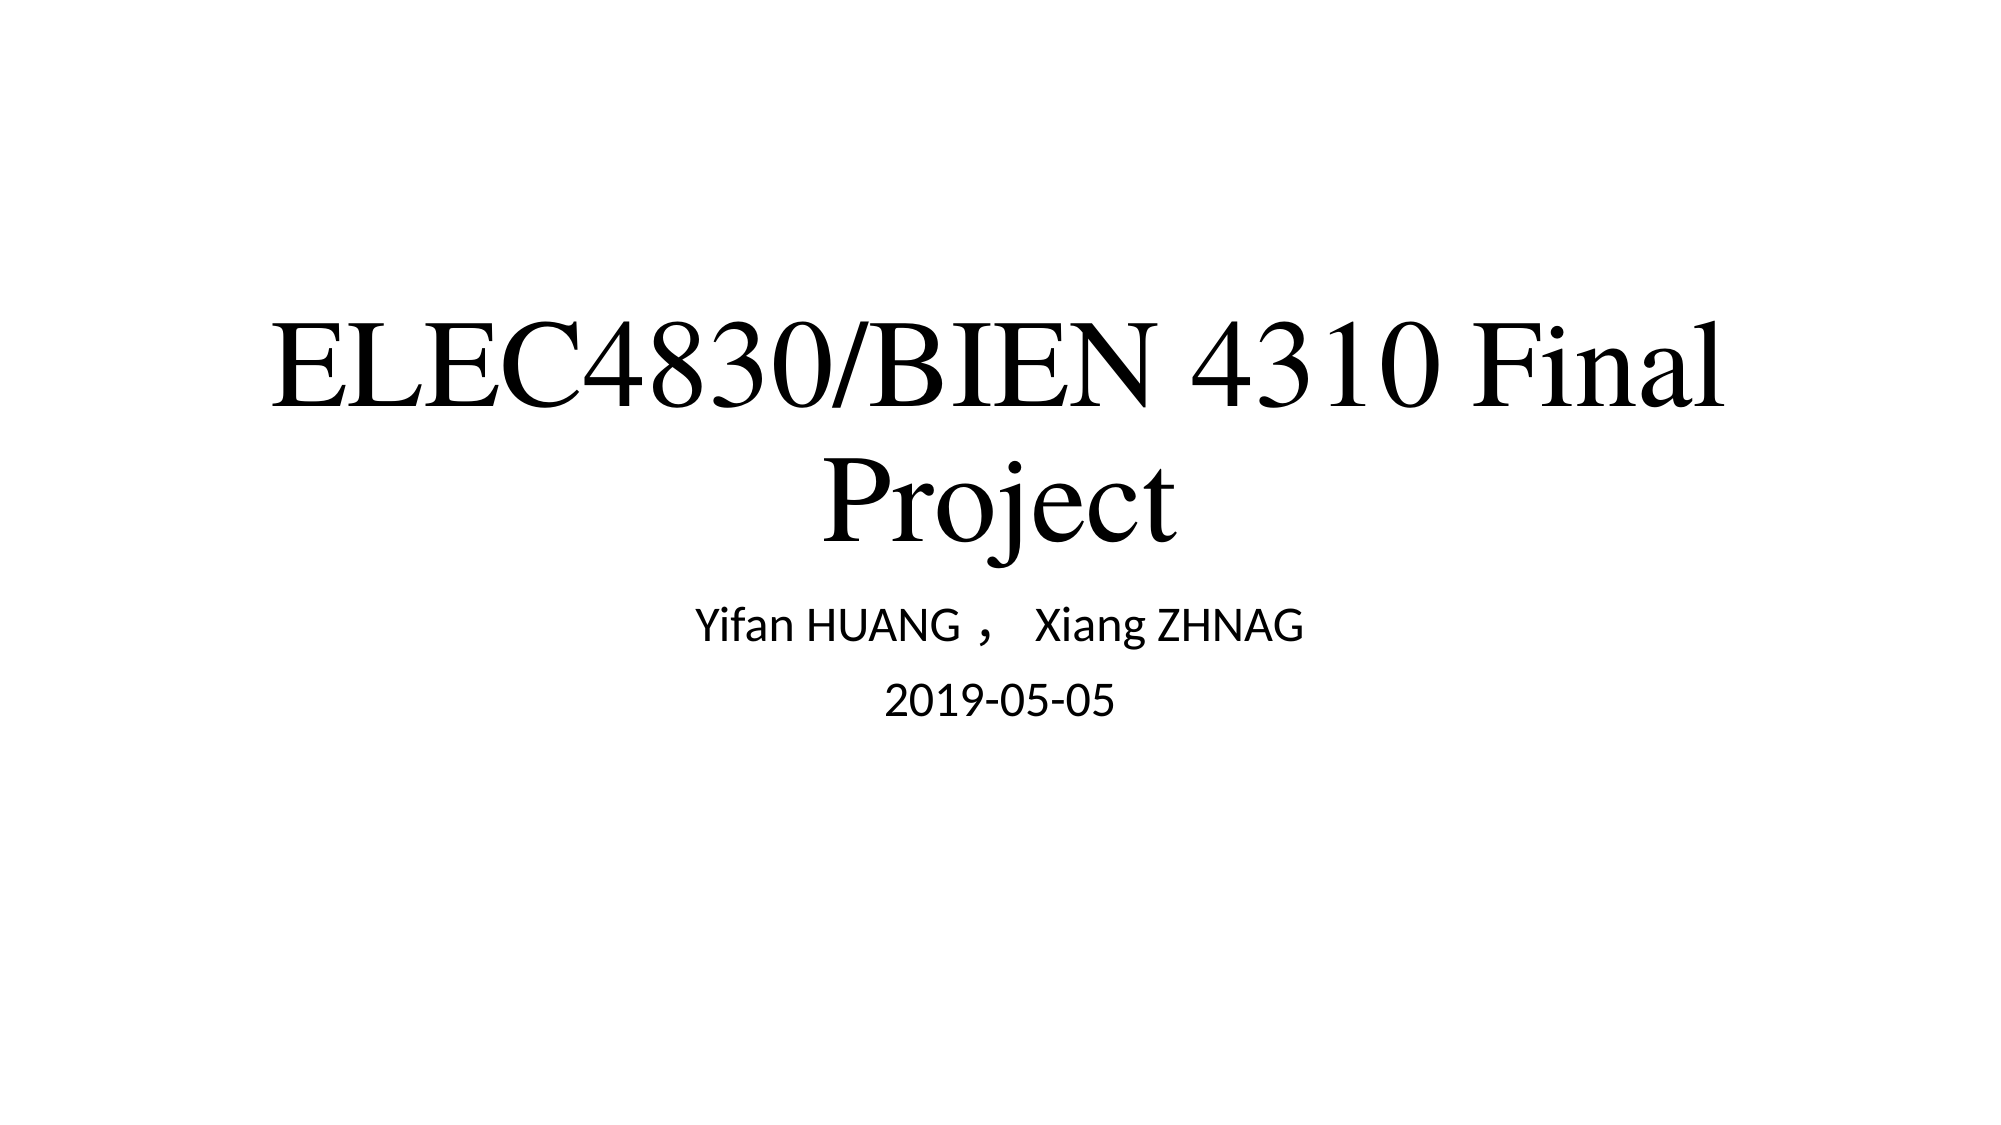

# ELEC4830/BIEN 4310 Final Project
Yifan HUANG，Xiang ZHNAG
2019-05-05